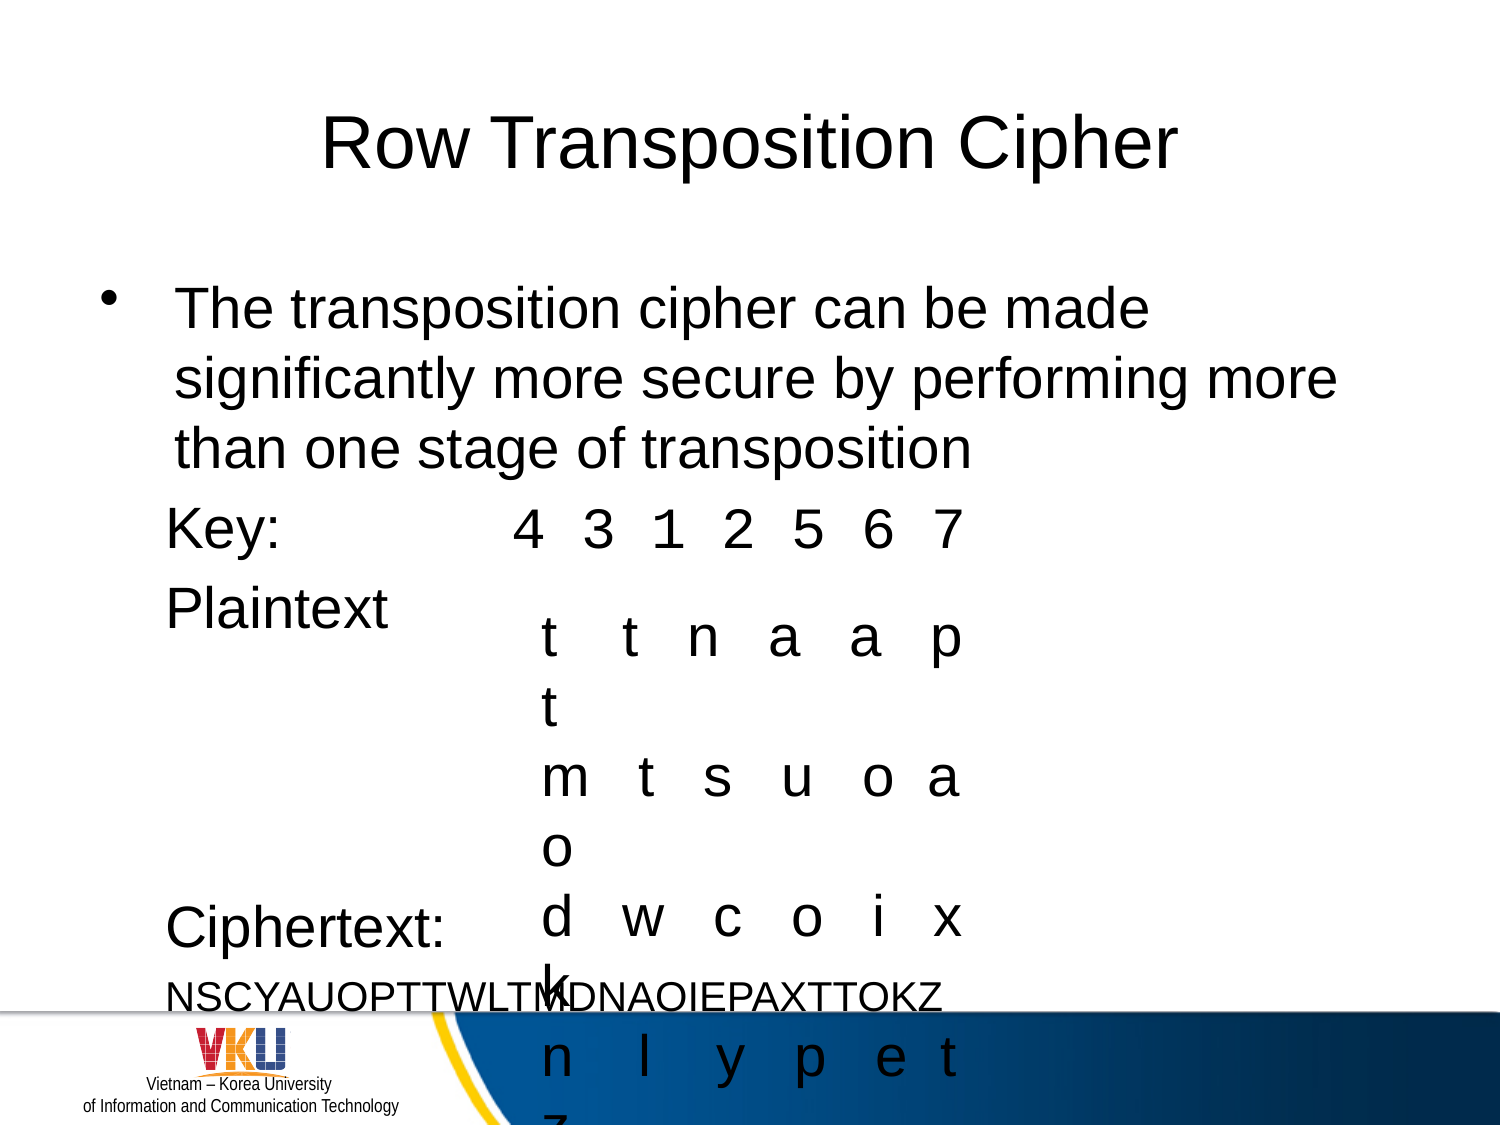

# Row Transposition Cipher
The transposition cipher can be made significantly more secure by performing more than one stage of transposition
Key: 		4 3 1 2 5 6 7
Plaintext

Ciphertext:
NSCYAUOPTTWLTMDNAOIEPAXTTOKZ

t    t   n   a   a   p   t
m   t   s   u   o  a   o
d   w   c   o   i   x   k
n    l    y   p   e  t   z